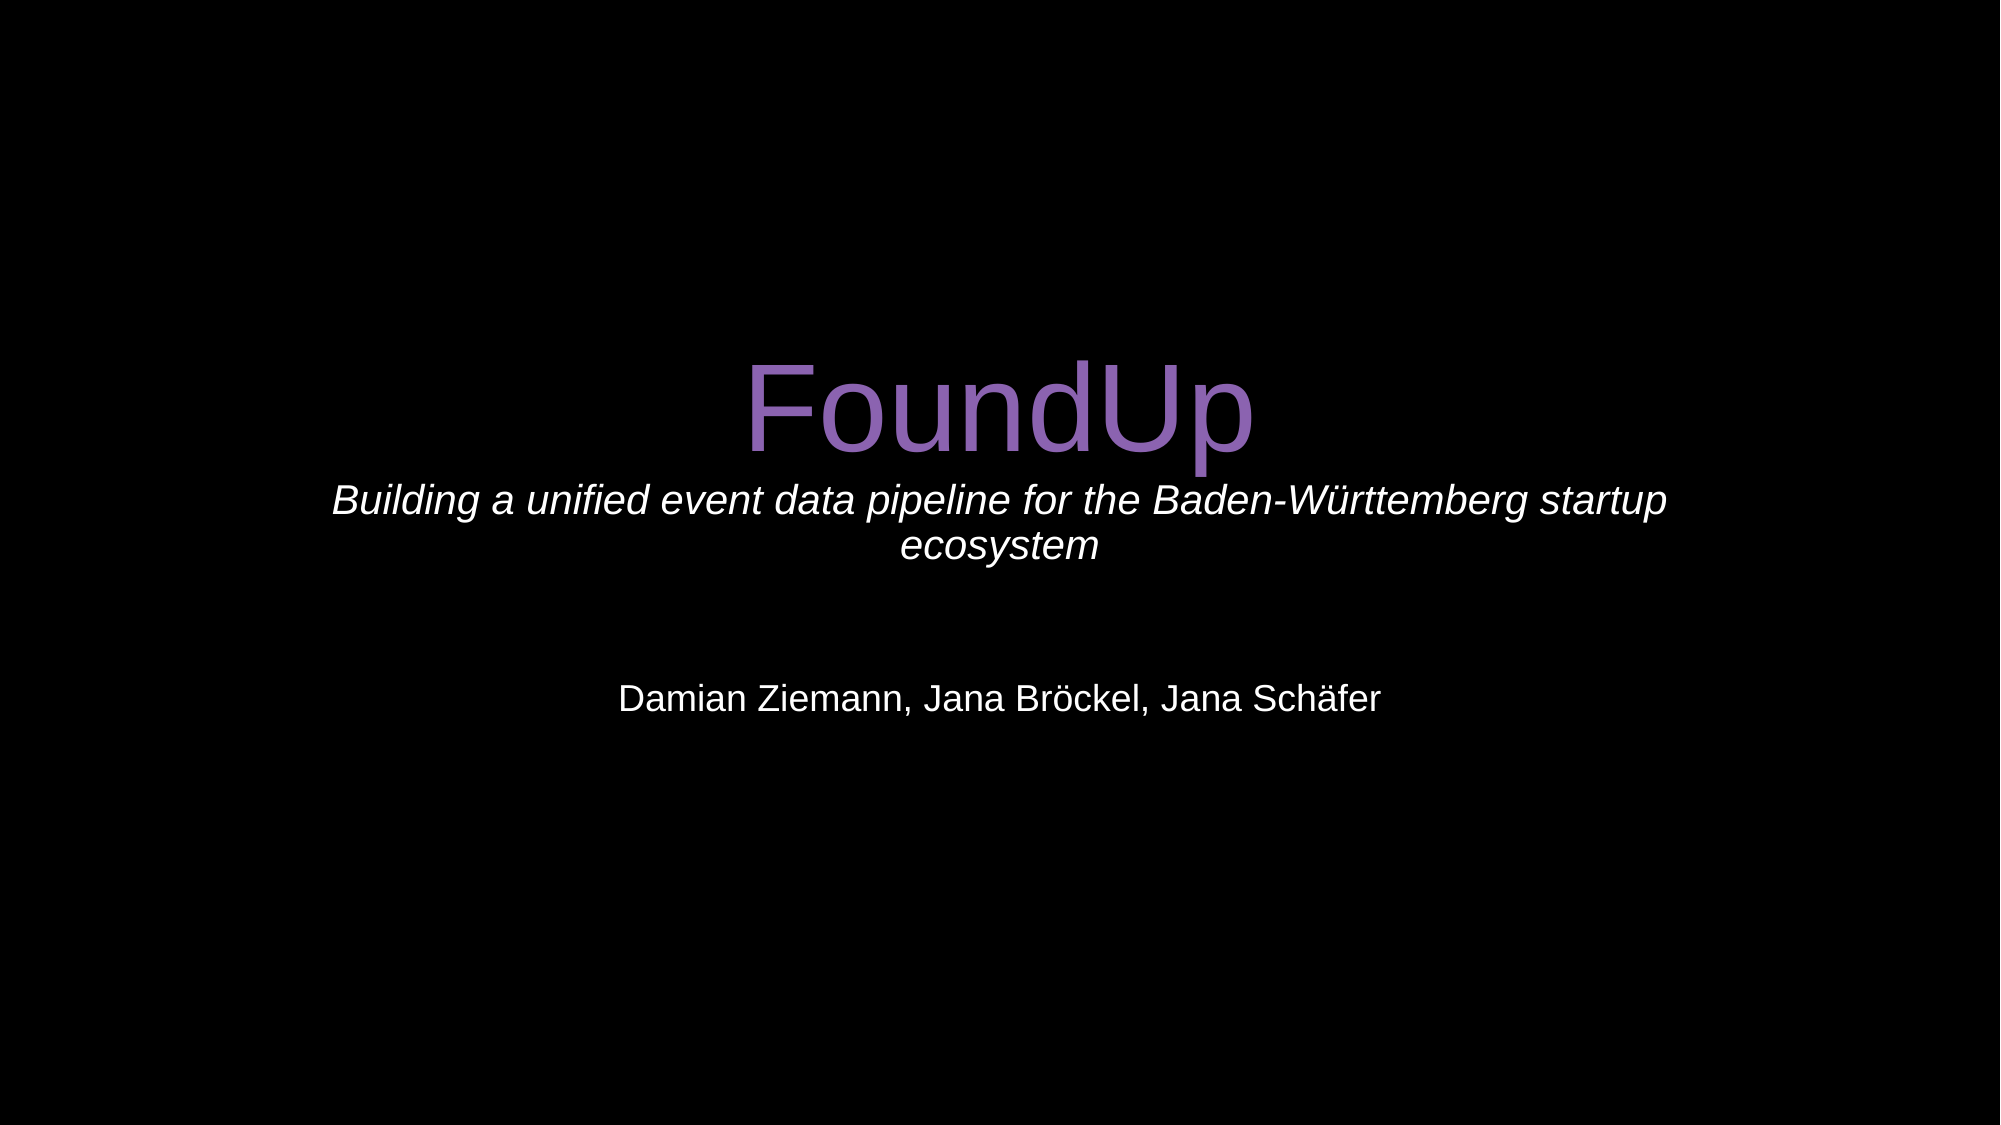

# FoundUp Building a unified event data pipeline for the Baden-Württemberg startup ecosystem

Damian Ziemann, Jana Bröckel, Jana Schäfer